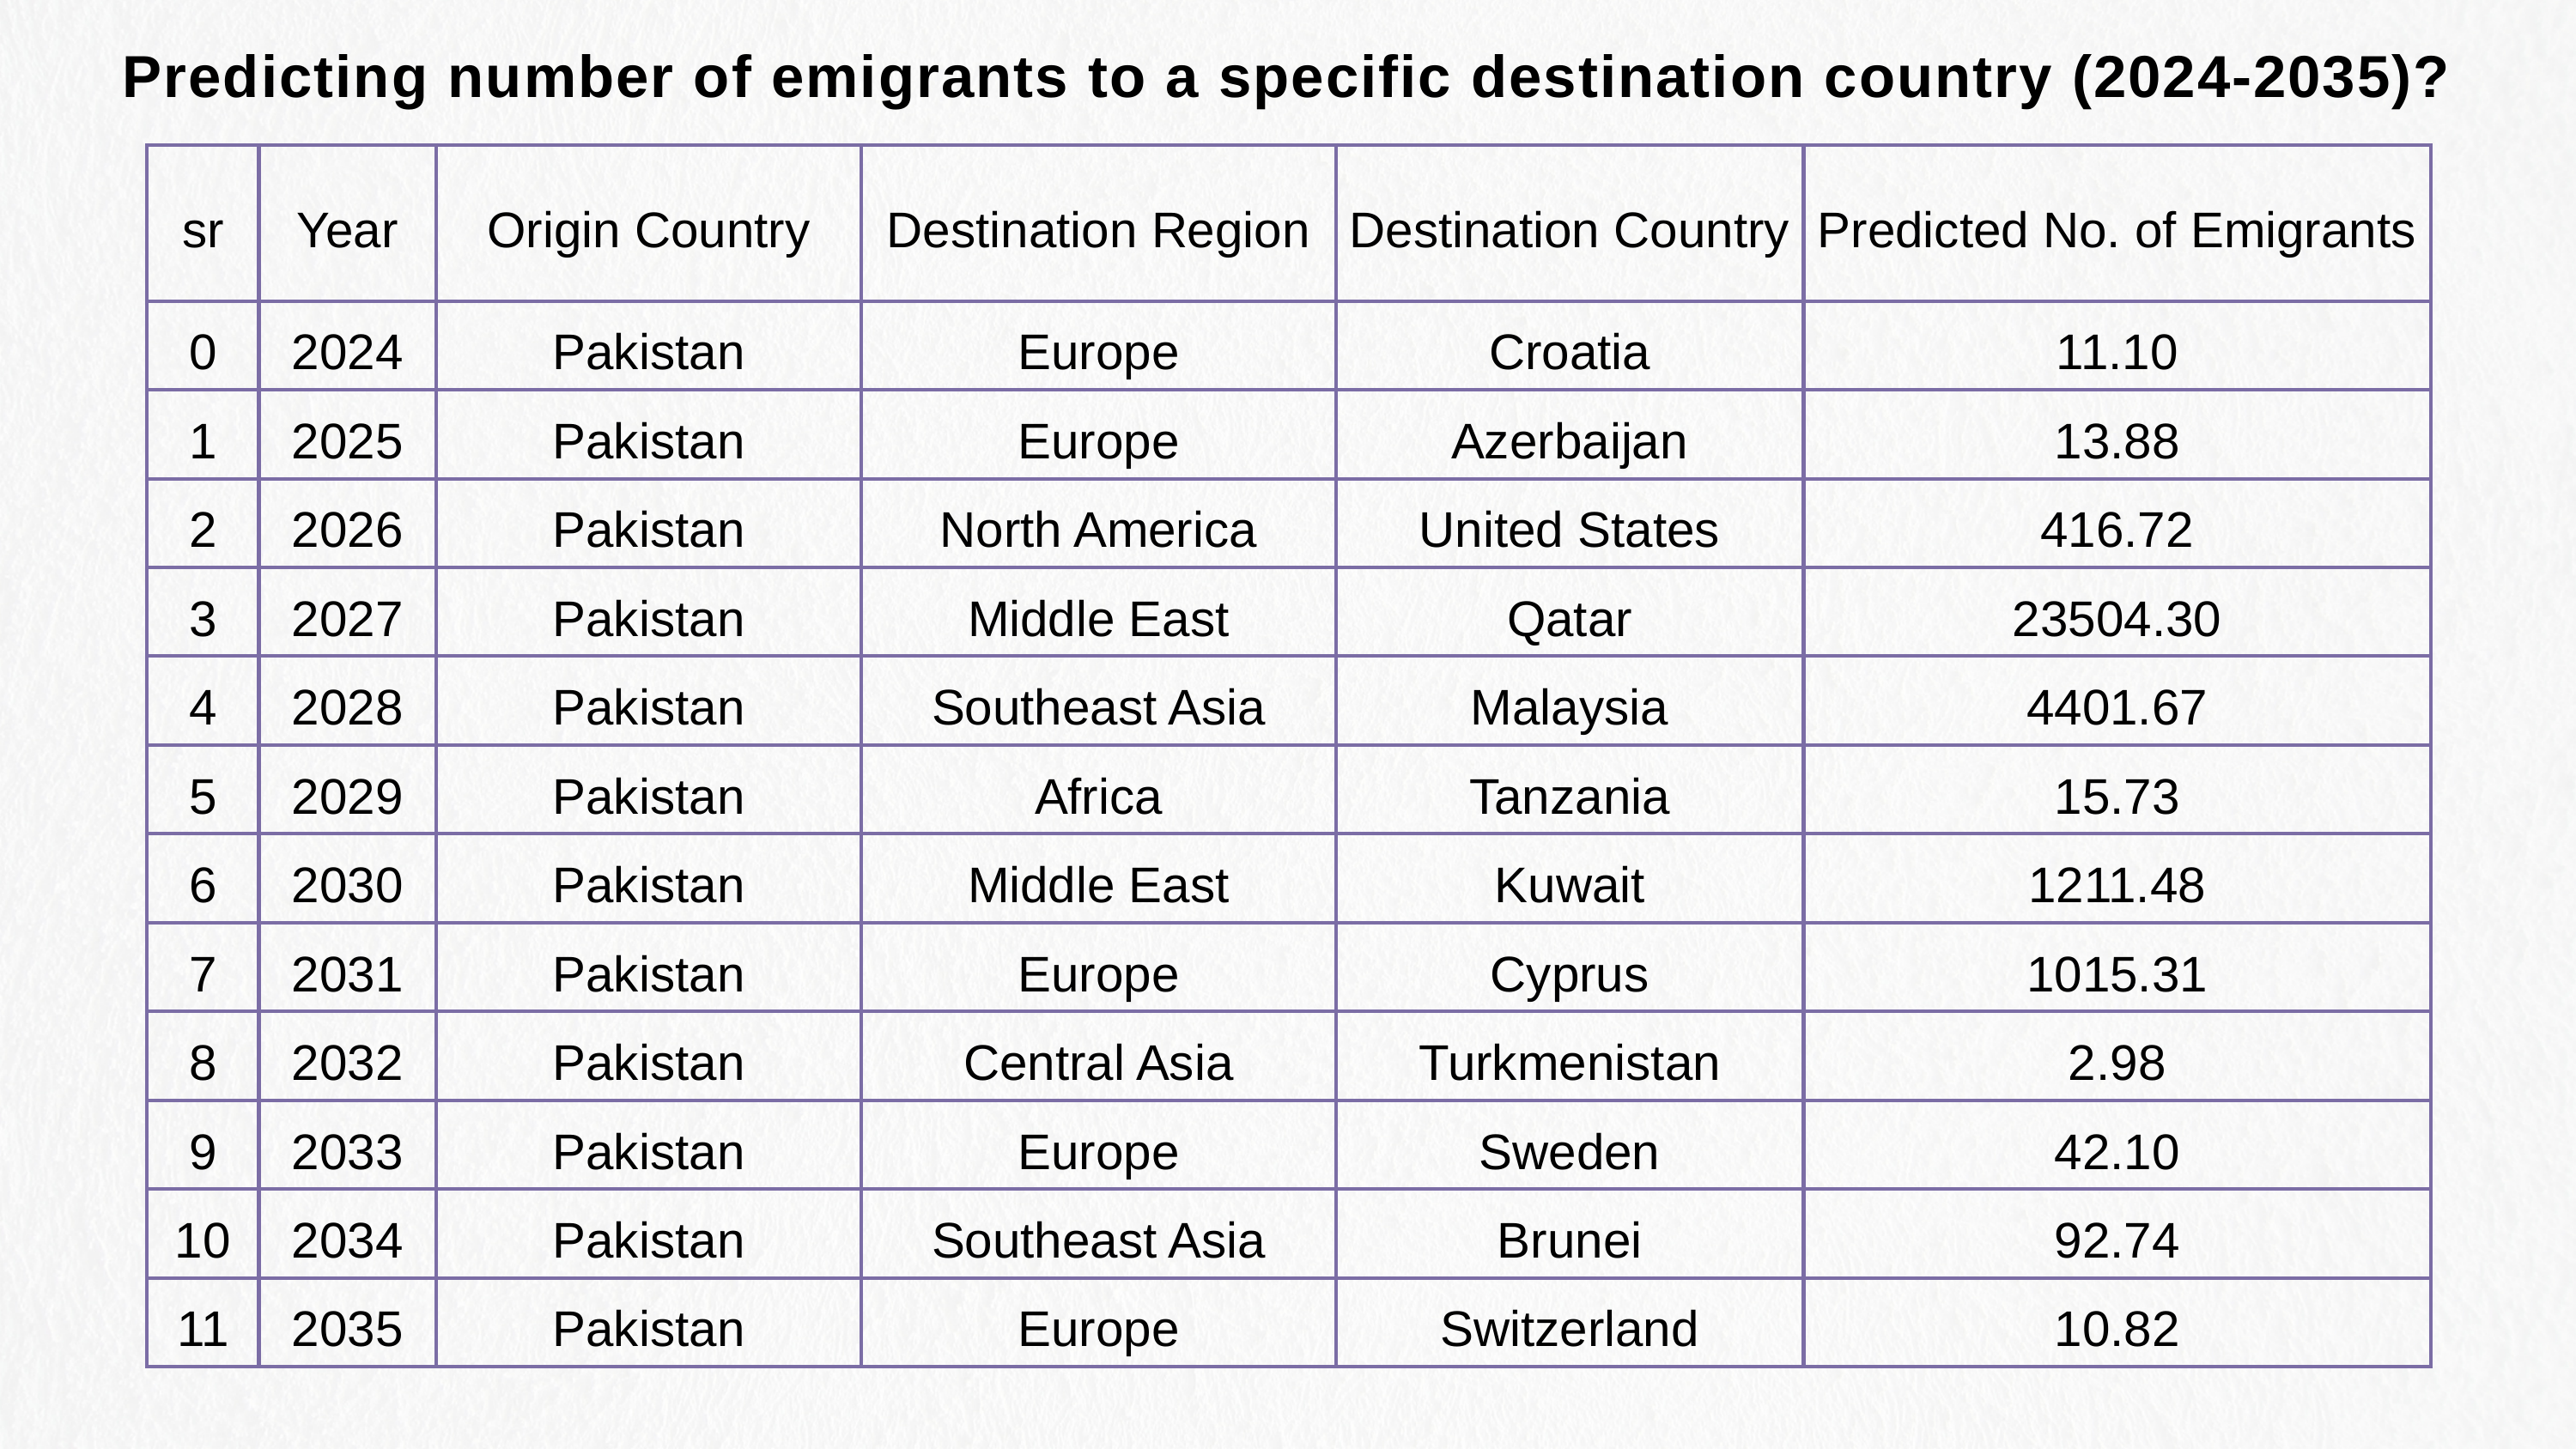

Predicting number of emigrants to a specific destination country (2024-2035)?
| sr | Year | Origin Country | Destination Region | Destination Country | Predicted No. of Emigrants |
| --- | --- | --- | --- | --- | --- |
| 0 | 2024 | Pakistan | Europe | Croatia | 11.10 |
| 1 | 2025 | Pakistan | Europe | Azerbaijan | 13.88 |
| 2 | 2026 | Pakistan | North America | United States | 416.72 |
| 3 | 2027 | Pakistan | Middle East | Qatar | 23504.30 |
| 4 | 2028 | Pakistan | Southeast Asia | Malaysia | 4401.67 |
| 5 | 2029 | Pakistan | Africa | Tanzania | 15.73 |
| 6 | 2030 | Pakistan | Middle East | Kuwait | 1211.48 |
| 7 | 2031 | Pakistan | Europe | Cyprus | 1015.31 |
| 8 | 2032 | Pakistan | Central Asia | Turkmenistan | 2.98 |
| 9 | 2033 | Pakistan | Europe | Sweden | 42.10 |
| 10 | 2034 | Pakistan | Southeast Asia | Brunei | 92.74 |
| 11 | 2035 | Pakistan | Europe | Switzerland | 10.82 |